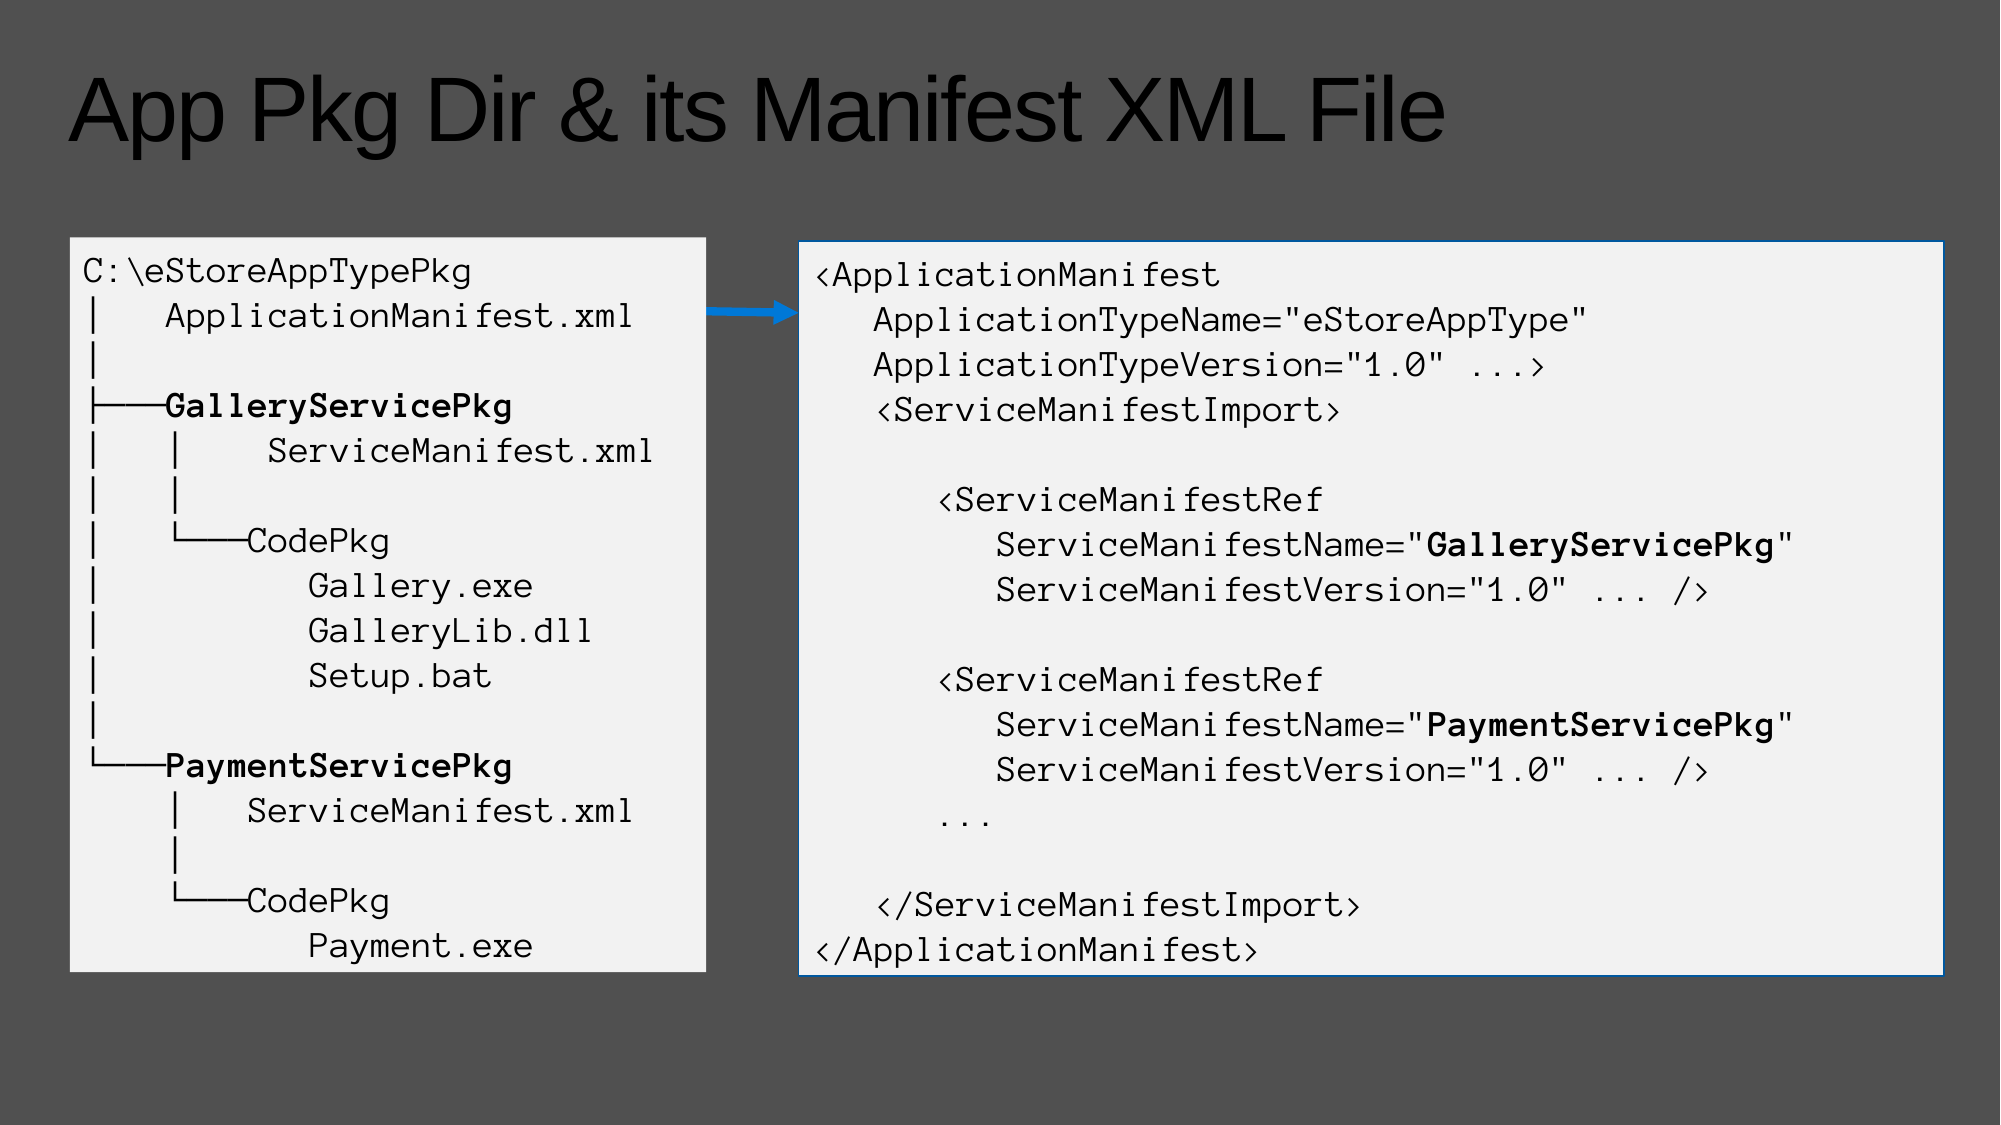

# App Pkg Dir & its Manifest XML File
<ApplicationManifest
   ApplicationTypeName="eStoreAppType"
   ApplicationTypeVersion="1.0" ...>
   <ServiceManifestImport>
      <ServiceManifestRef
         ServiceManifestName="GalleryServicePkg"
         ServiceManifestVersion="1.0" ... />
      <ServiceManifestRef
         ServiceManifestName="PaymentServicePkg"
         ServiceManifestVersion="1.0" ... />
      ...
   </ServiceManifestImport>
</ApplicationManifest>
C:\eStoreAppTypePkg
│   ApplicationManifest.xml
│
├───GalleryServicePkg
│   │    ServiceManifest.xml
│   │
│   └───CodePkg
│          Gallery.exe
│          GalleryLib.dll
│          Setup.bat
│
└───PaymentServicePkg
    │   ServiceManifest.xml
    │
    └───CodePkg
           Payment.exe